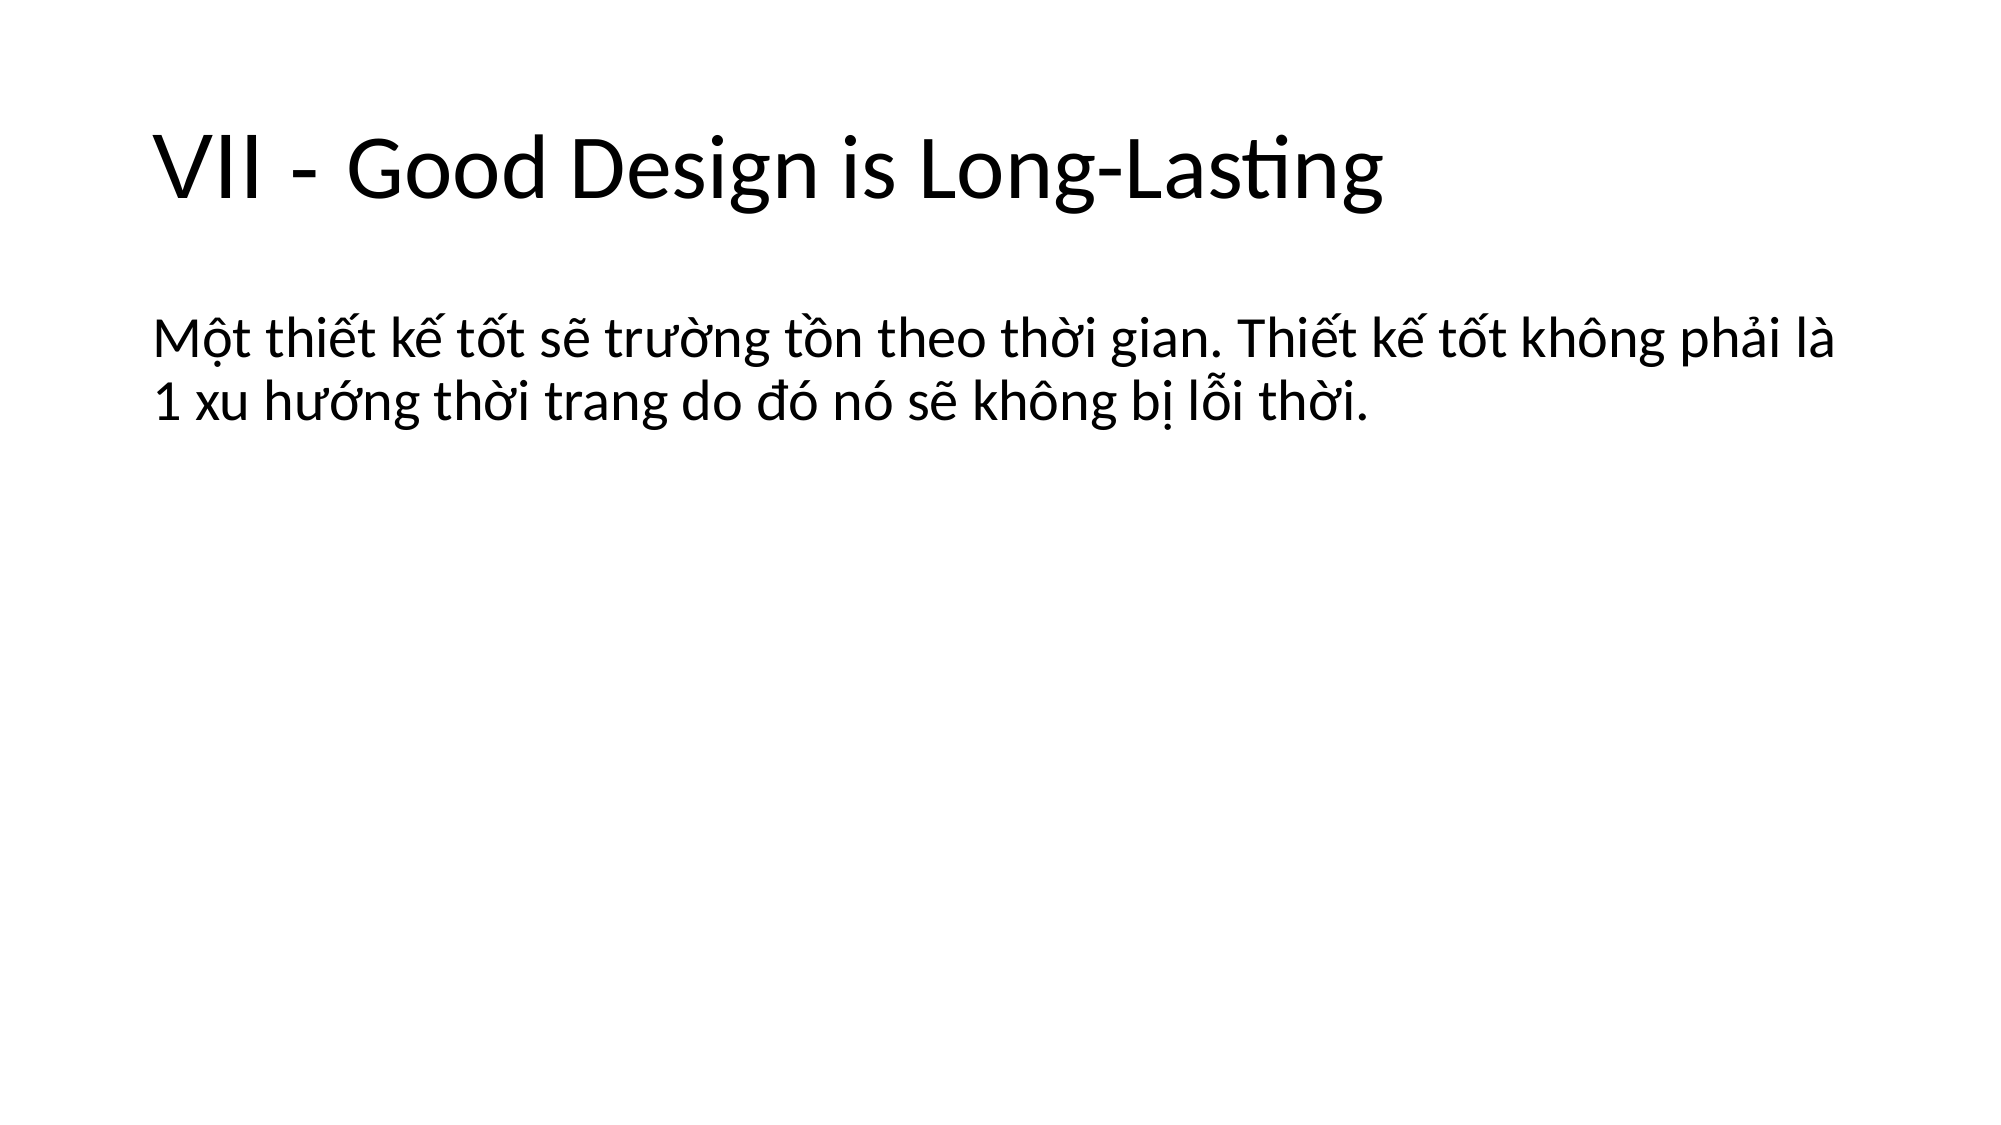

# VII - Good Design is Long-Lasting
Một thiết kế tốt sẽ trường tồn theo thời gian. Thiết kế tốt không phải là 1 xu hướng thời trang do đó nó sẽ không bị lỗi thời.